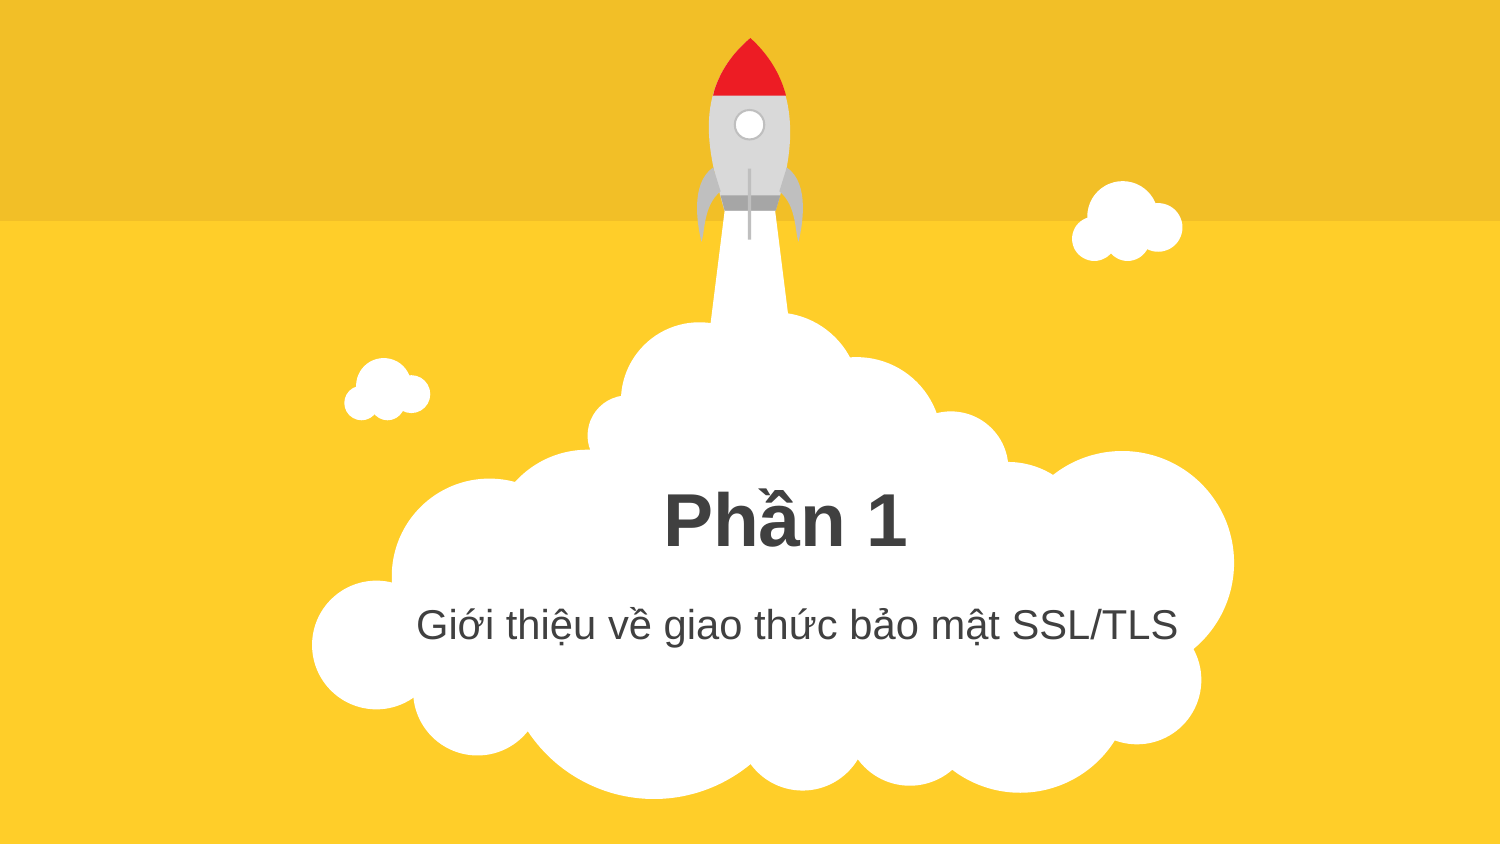

Phần 1
Giới thiệu về giao thức bảo mật SSL/TLS